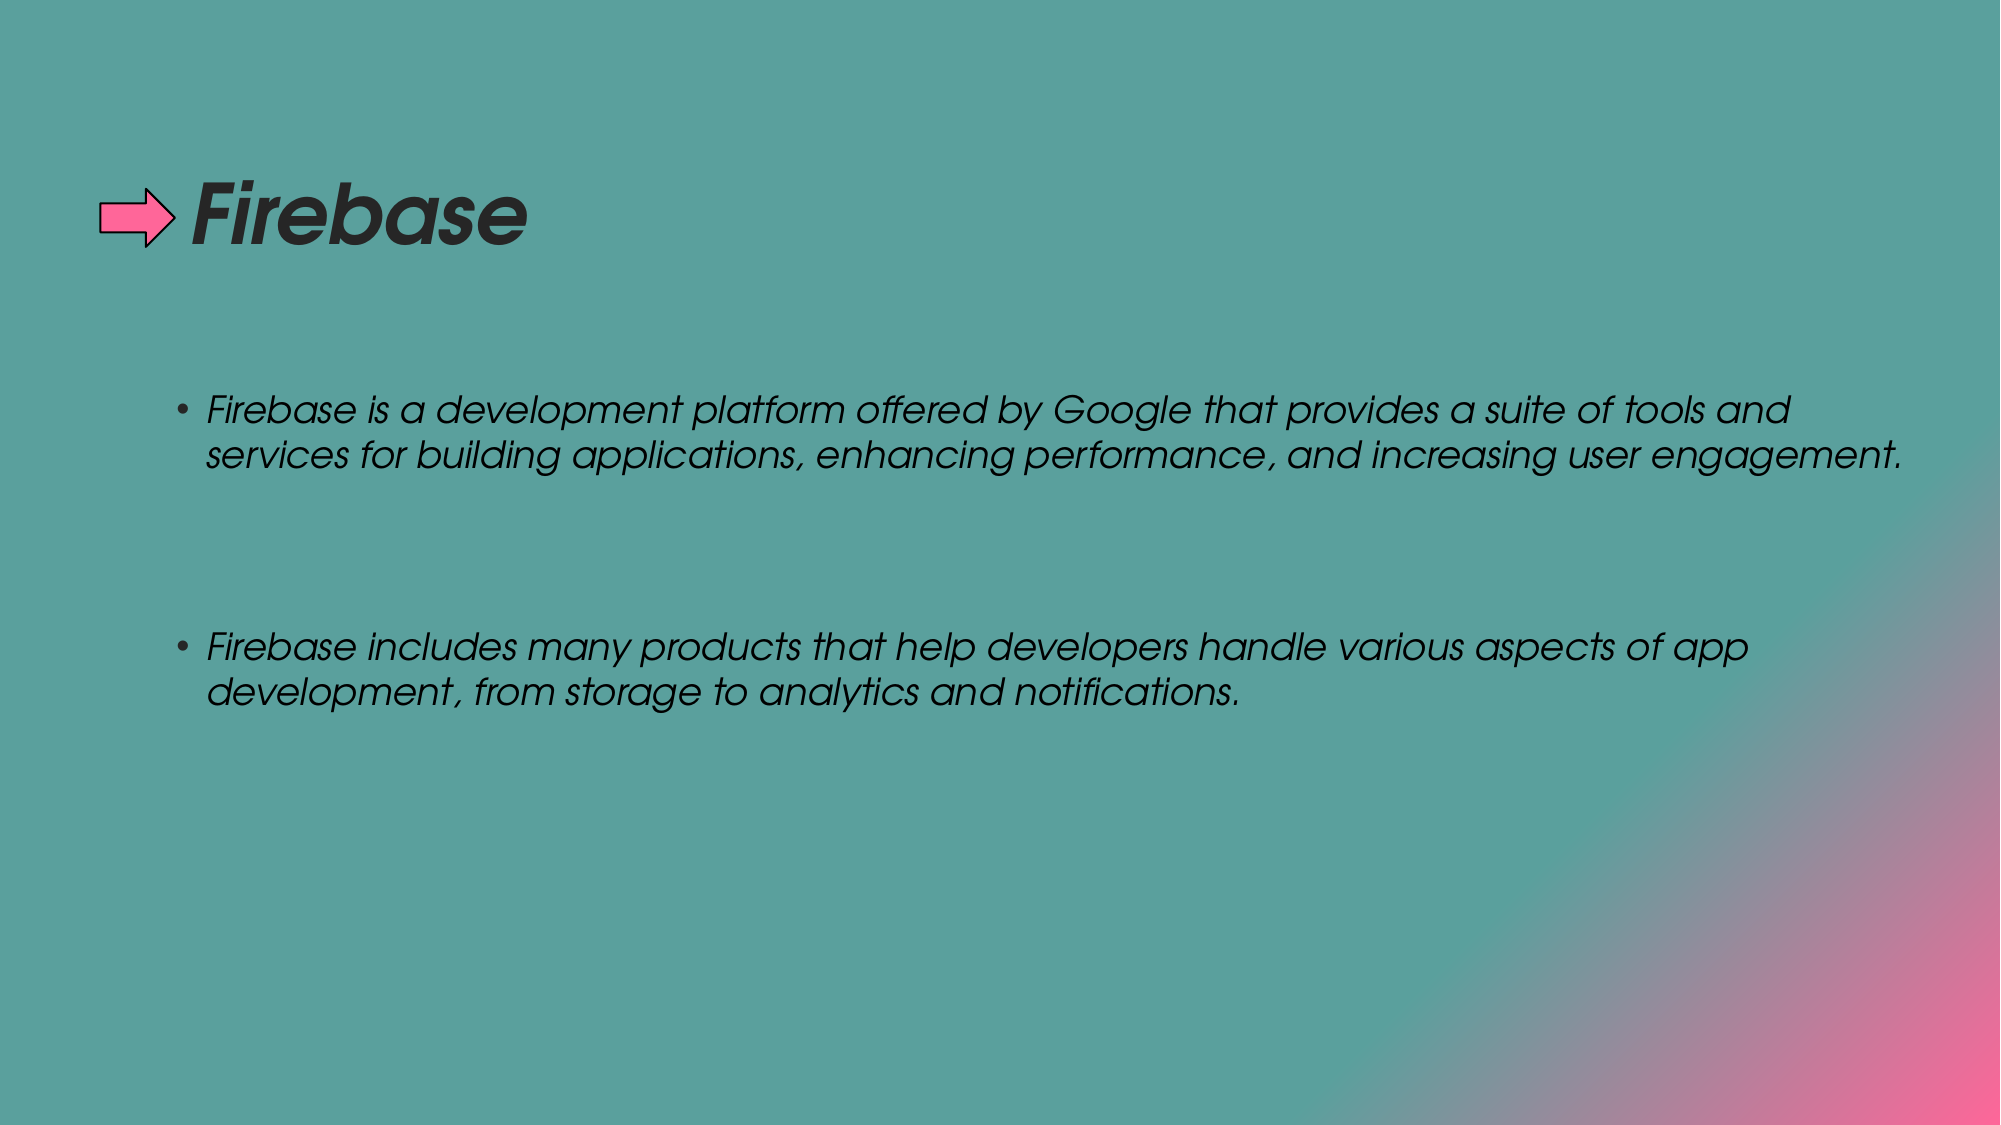

# Firebase

Firebase is a development platform offered by Google that provides a suite of tools and services for building applications, enhancing performance, and increasing user engagement.

Firebase includes many products that help developers handle various aspects of app development, from storage to analytics and notifications.